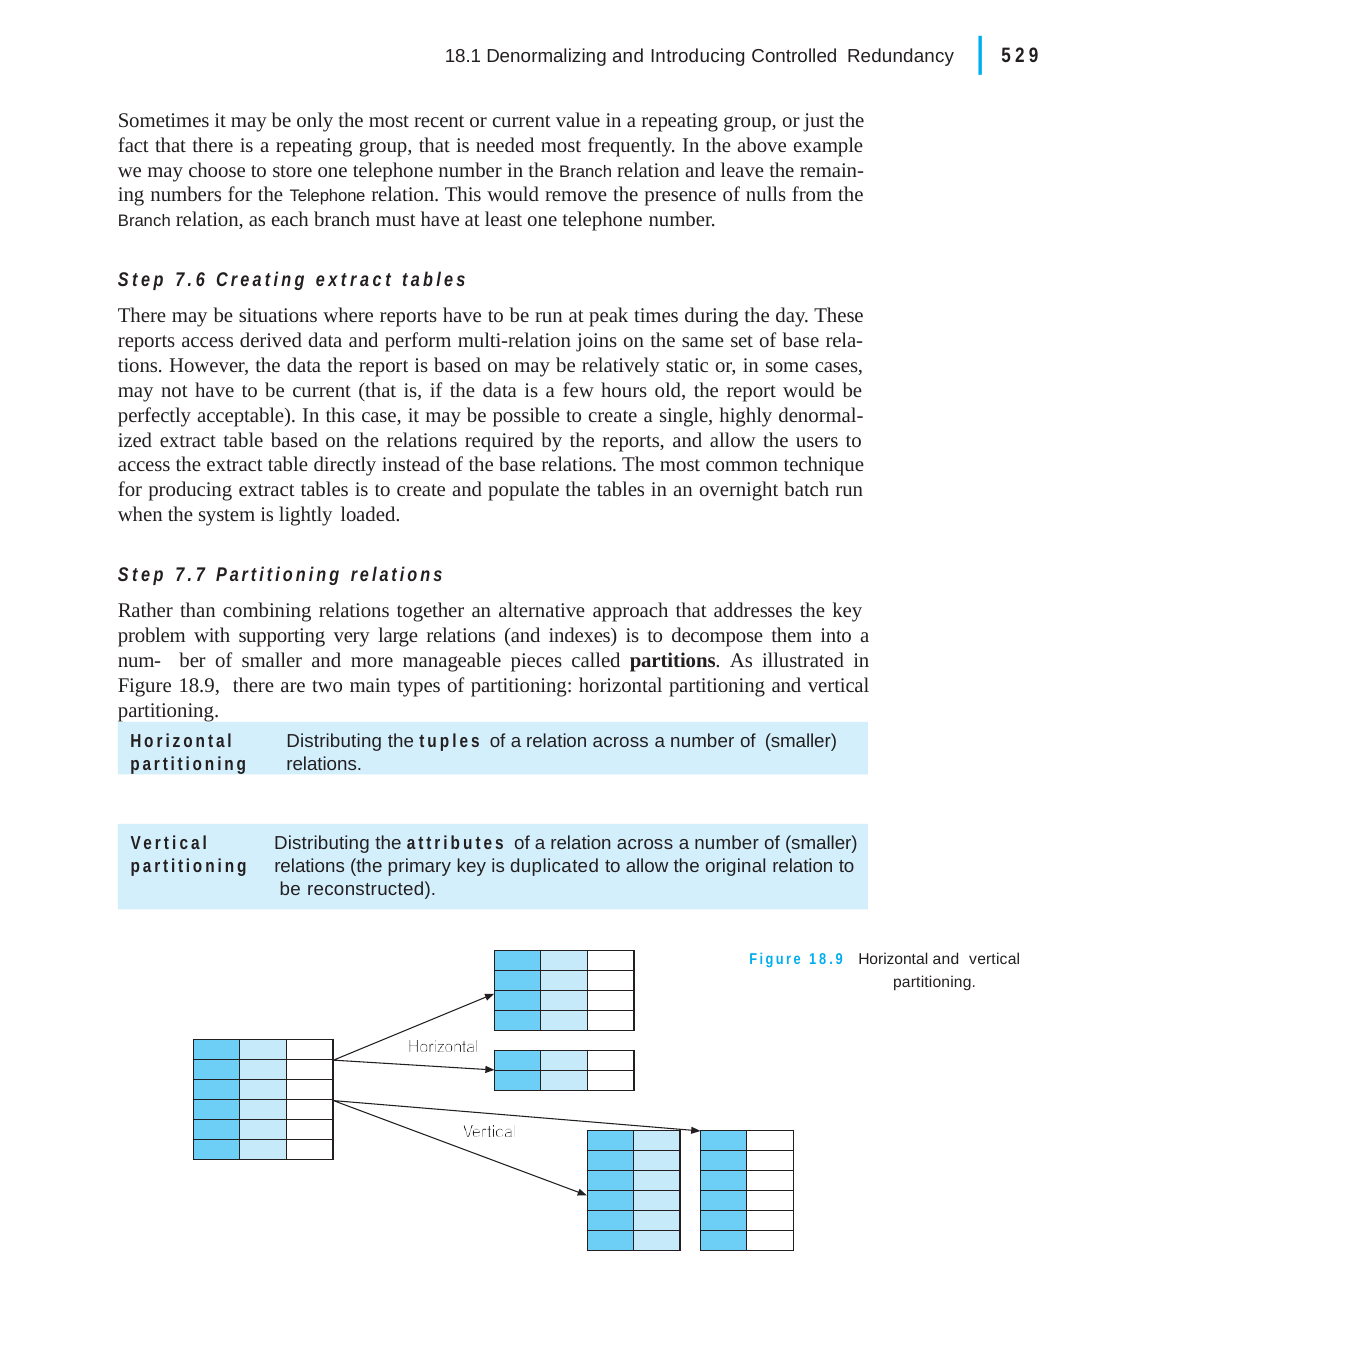

|
529
18.1 Denormalizing and Introducing Controlled Redundancy
Sometimes it may be only the most recent or current value in a repeating group, or just the  fact that there is a repeating group, that is needed most frequently. In the above example  we may choose to store one telephone number in the Branch relation and leave the remain-  ing numbers for the Telephone relation. This would remove the presence of nulls from the  Branch relation, as each branch must have at least one telephone number.

Step 7.6 Creating extract tables
There may be situations where reports have to be run at peak times during the day. These  reports access derived data and perform multi-relation joins on the same set of base rela-  tions. However, the data the report is based on may be relatively static or, in some cases,  may not have to be current (that is, if the data is a few hours old, the report would be  perfectly acceptable). In this case, it may be possible to create a single, highly denormal-  ized extract table based on the relations required by the reports, and allow the users to  access the extract table directly instead of the base relations. The most common technique  for producing extract tables is to create and populate the tables in an overnight batch run  when the system is lightly loaded.

Step 7.7 Partitioning relations
Rather than combining relations together an alternative approach that addresses the key  problem with supporting very large relations (and indexes) is to decompose them into a num-  ber of smaller and more manageable pieces called partitions. As illustrated in Figure 18.9,  there are two main types of partitioning: horizontal partitioning and vertical partitioning.
Horizontal	Distributing the tuples of a relation across a number of (smaller)
partitioning	relations.

Vertical	Distributing the attributes of a relation across a number of (smaller)
partitioning	relations (the primary key is duplicated to allow the original relation to  be reconstructed).

Figure 18.9  Horizontal and  vertical partitioning.
|  |  |  |
| --- | --- | --- |
|  |  |  |
|  |  |  |
|  |  |  |

|  |  |  |
| --- | --- | --- |
|  |  |  |
|  |  |  |
|  |  |  |
|  |  |  |
|  |  |  |
|  |  |  |
| --- | --- | --- |
|  |  |  |

|  |  |
| --- | --- |
|  |  |
|  |  |
|  |  |
|  |  |
|  |  |
|  |  |
| --- | --- |
|  |  |
|  |  |
|  |  |
|  |  |
|  |  |